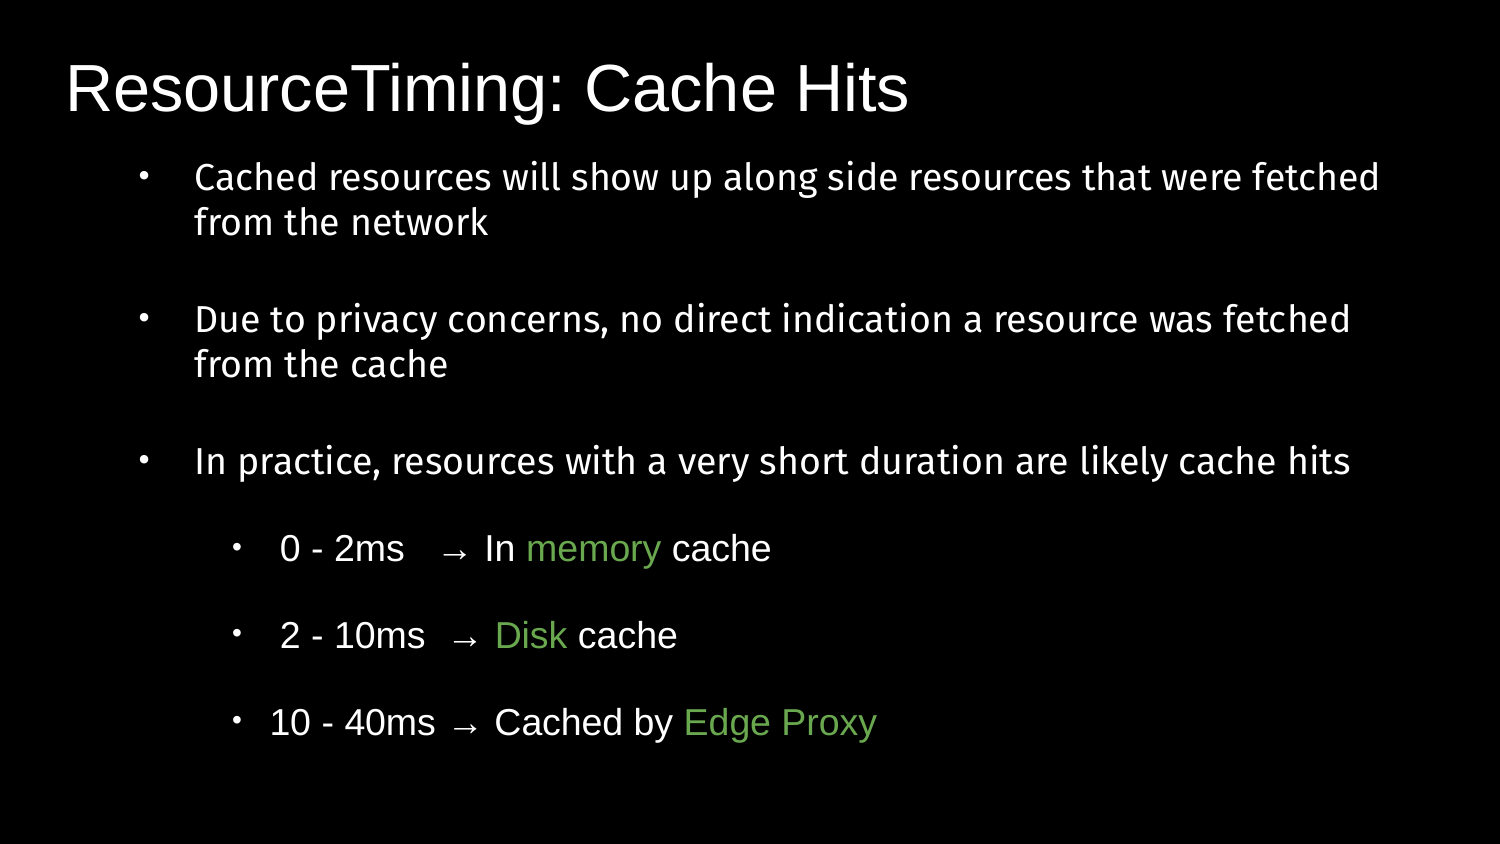

# ResourceTiming: Cache Hits
Cached resources will show up along side resources that were fetched from the network
Due to privacy concerns, no direct indication a resource was fetched from the cache
In practice, resources with a very short duration are likely cache hits
 0 - 2ms   → In memory cache
 2 - 10ms  → Disk cache
10 - 40ms → Cached by Edge Proxy